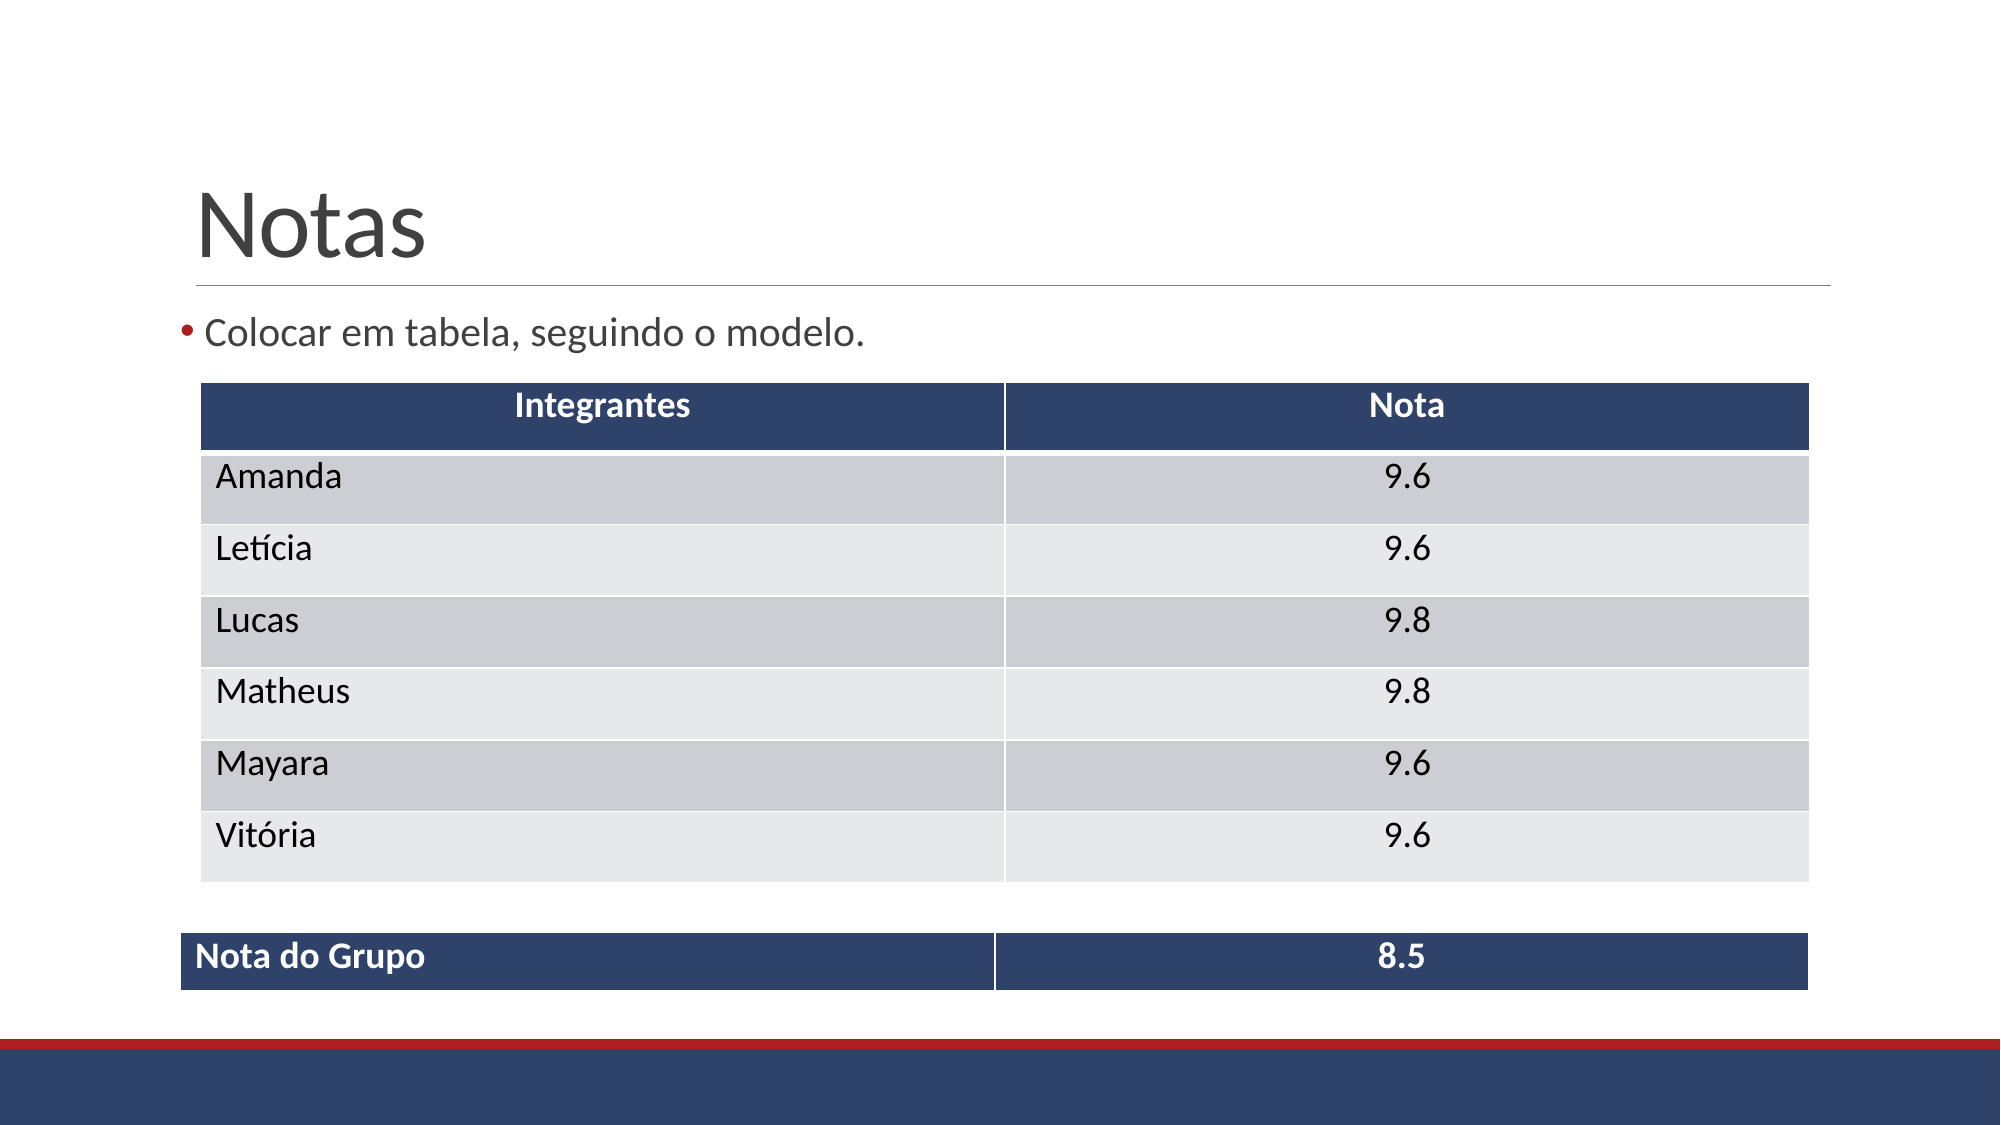

# Notas
 Colocar em tabela, seguindo o modelo.

| Integrantes | Nota |
| --- | --- |
| Amanda | 9.6 |
| Letícia | 9.6 |
| Lucas | 9.8 |
| Matheus | 9.8 |
| Mayara | 9.6 |
| Vitória | 9.6 |
| Nota do Grupo | 8.5 |
| --- | --- |